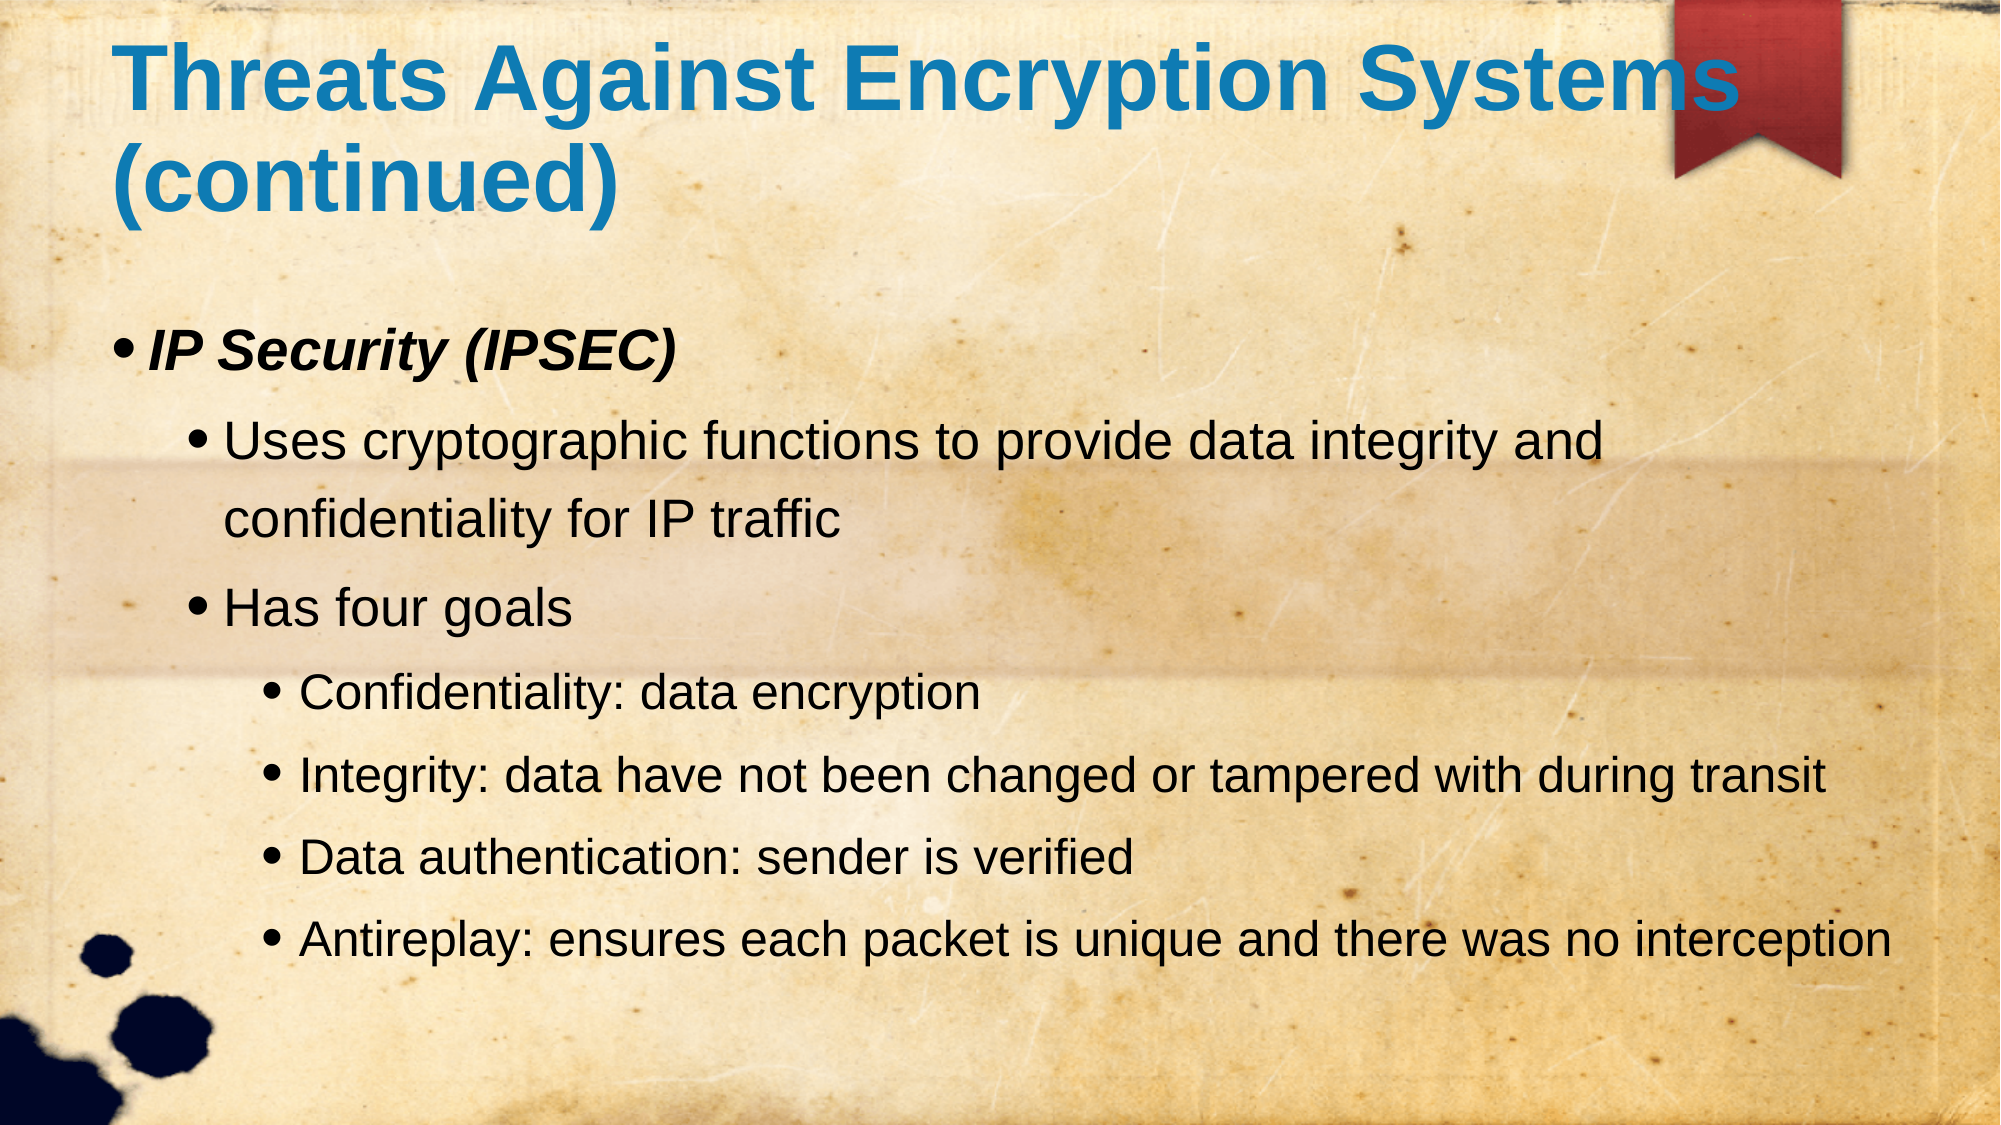

Threats Against Encryption Systems (continued)
IP Security (IPSEC)
Uses cryptographic functions to provide data integrity and confidentiality for IP traffic
Has four goals
Confidentiality: data encryption
Integrity: data have not been changed or tampered with during transit
Data authentication: sender is verified
Antireplay: ensures each packet is unique and there was no interception